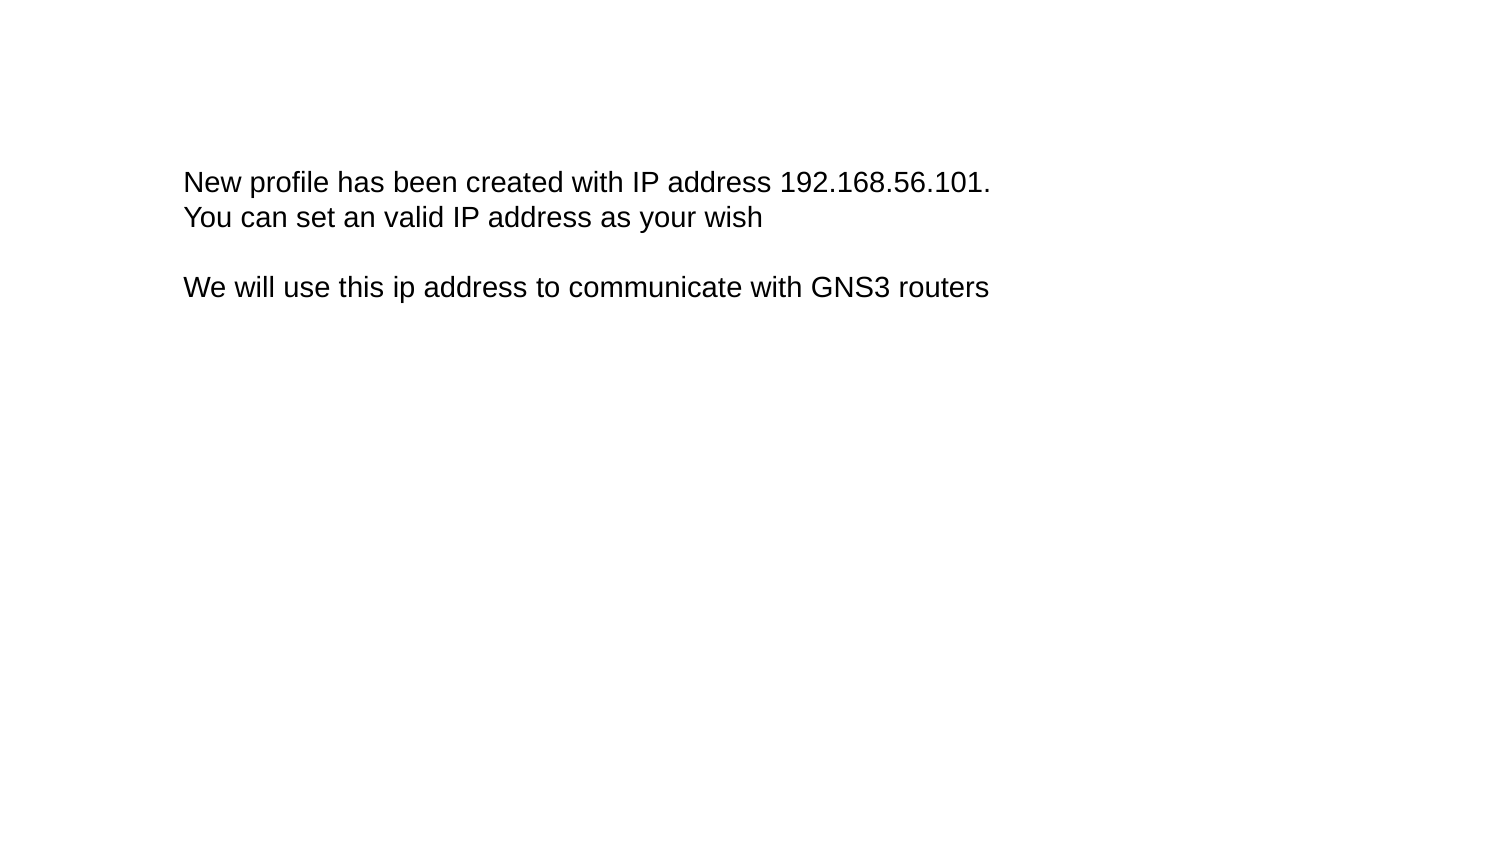

New profile has been created with IP address 192.168.56.101.
You can set an valid IP address as your wish

We will use this ip address to communicate with GNS3 routers